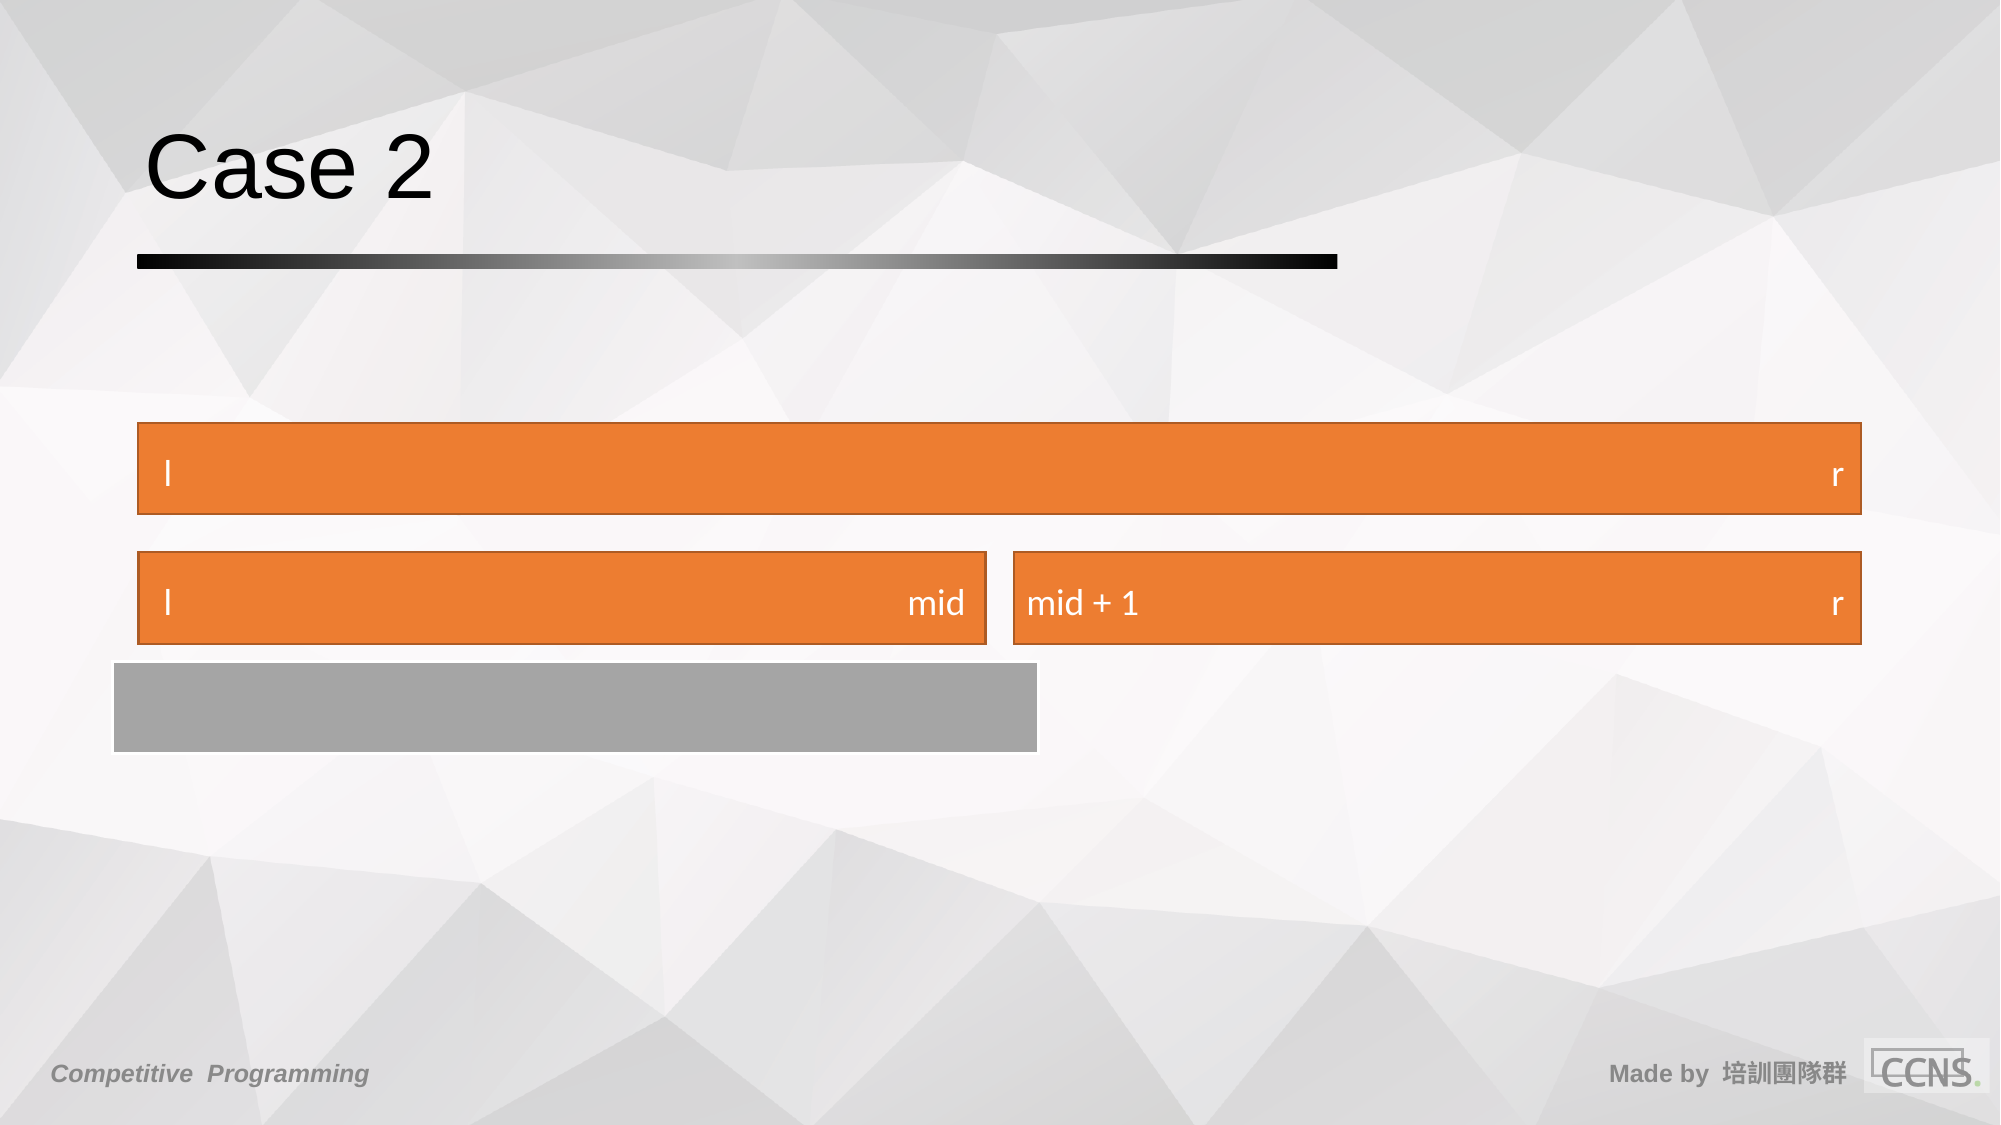

# Case 2

l
r

l
mid
mid + 1
r